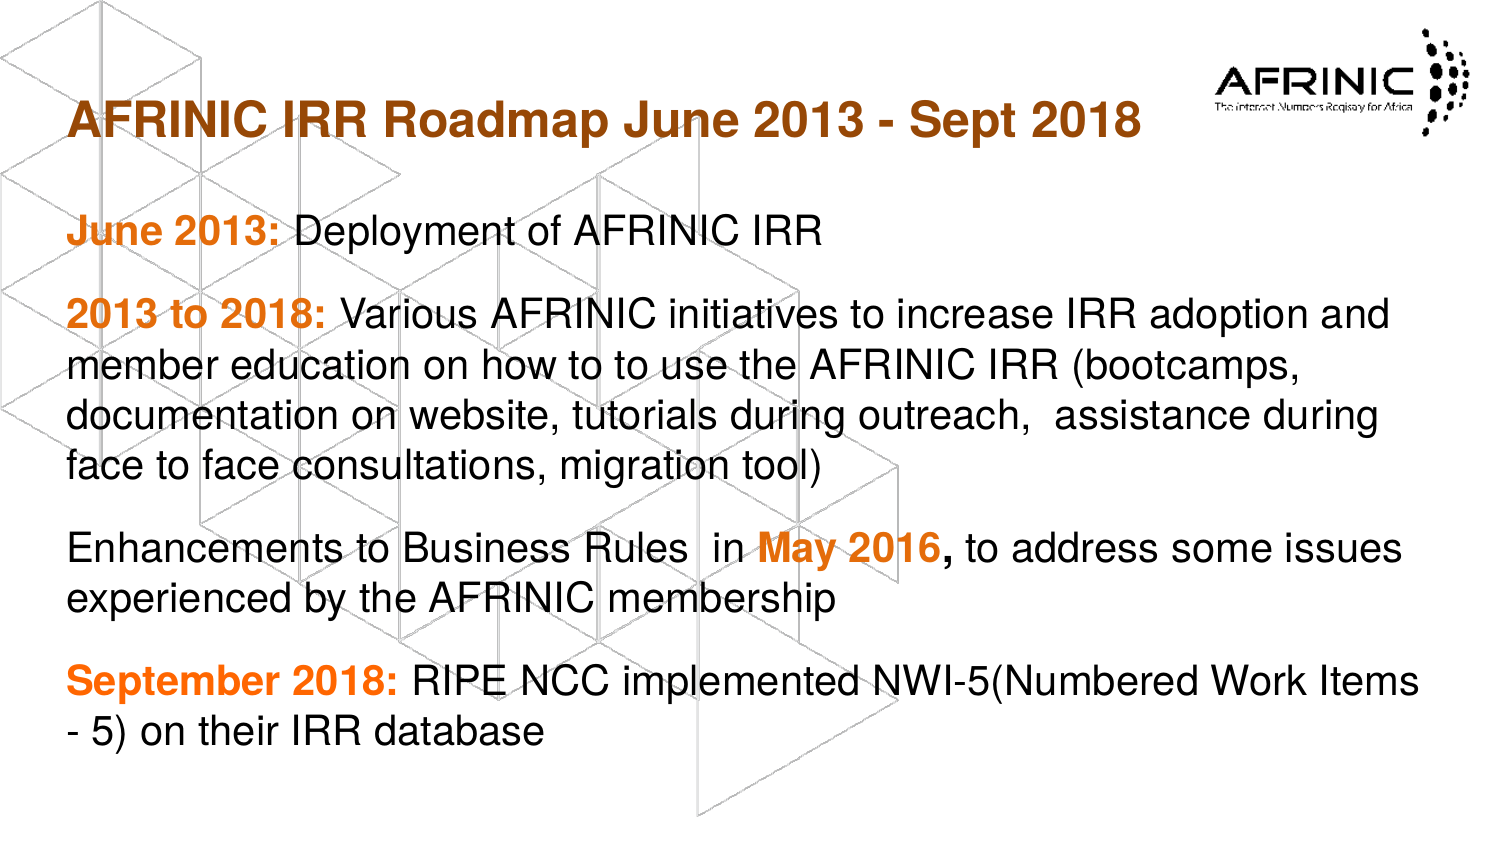

# AFRINIC IRR Roadmap June 2013 - Sept 2018
June 2013: Deployment of AFRINIC IRR
2013 to 2018: Various AFRINIC initiatives to increase IRR adoption and  member education on how to to use the AFRINIC IRR (bootcamps, documentation on website, tutorials during outreach,  assistance during face to face consultations, migration tool)
Enhancements to Business Rules  in May 2016, to address some issues experienced by the AFRINIC membership
September 2018: RIPE NCC implemented NWI-5(Numbered Work Items - 5) on their IRR database